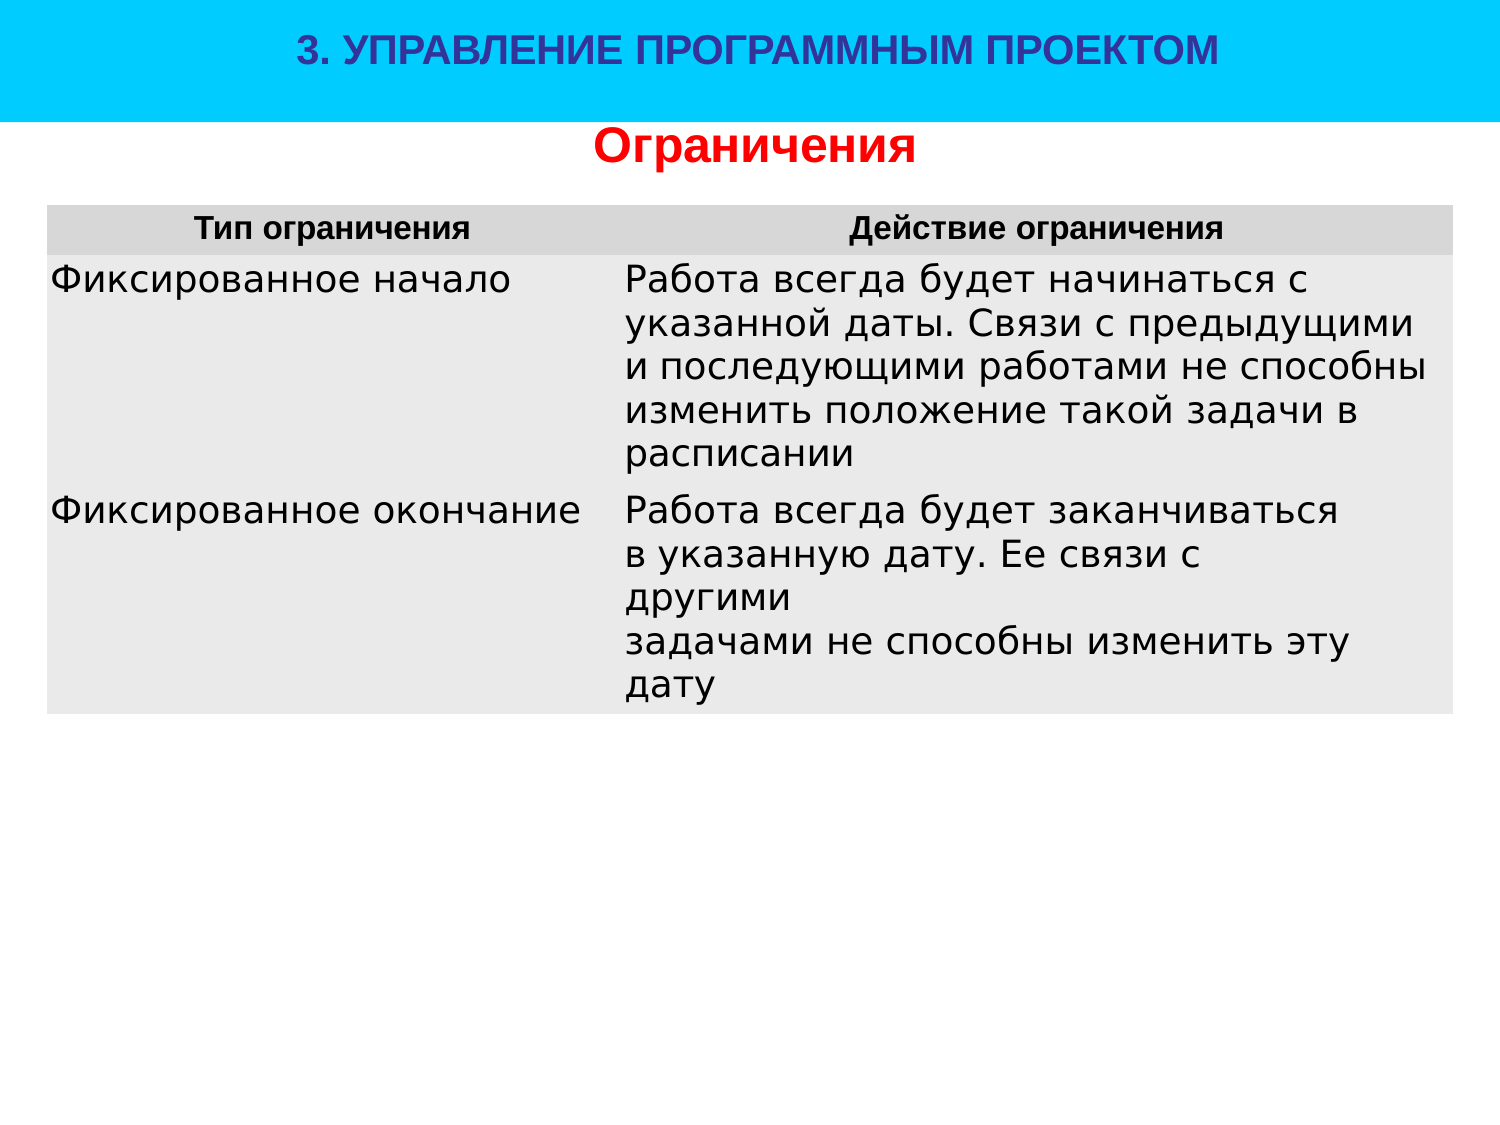

# 3. УПРАВЛЕНИЕ ПРОГРАММНЫМ ПРОЕКТОМ
Ограничения
| Тип ограничения | Действие ограничения |
| --- | --- |
| Фиксированное начало | Работа всегда будет начинаться с указанной даты. Связи с предыдущими и последующими работами не способны изменить положение такой задачи в расписании |
| Фиксированное окончание | Работа всегда будет заканчиваться в указанную дату. Ее связи с другими задачами не способны изменить эту дату |